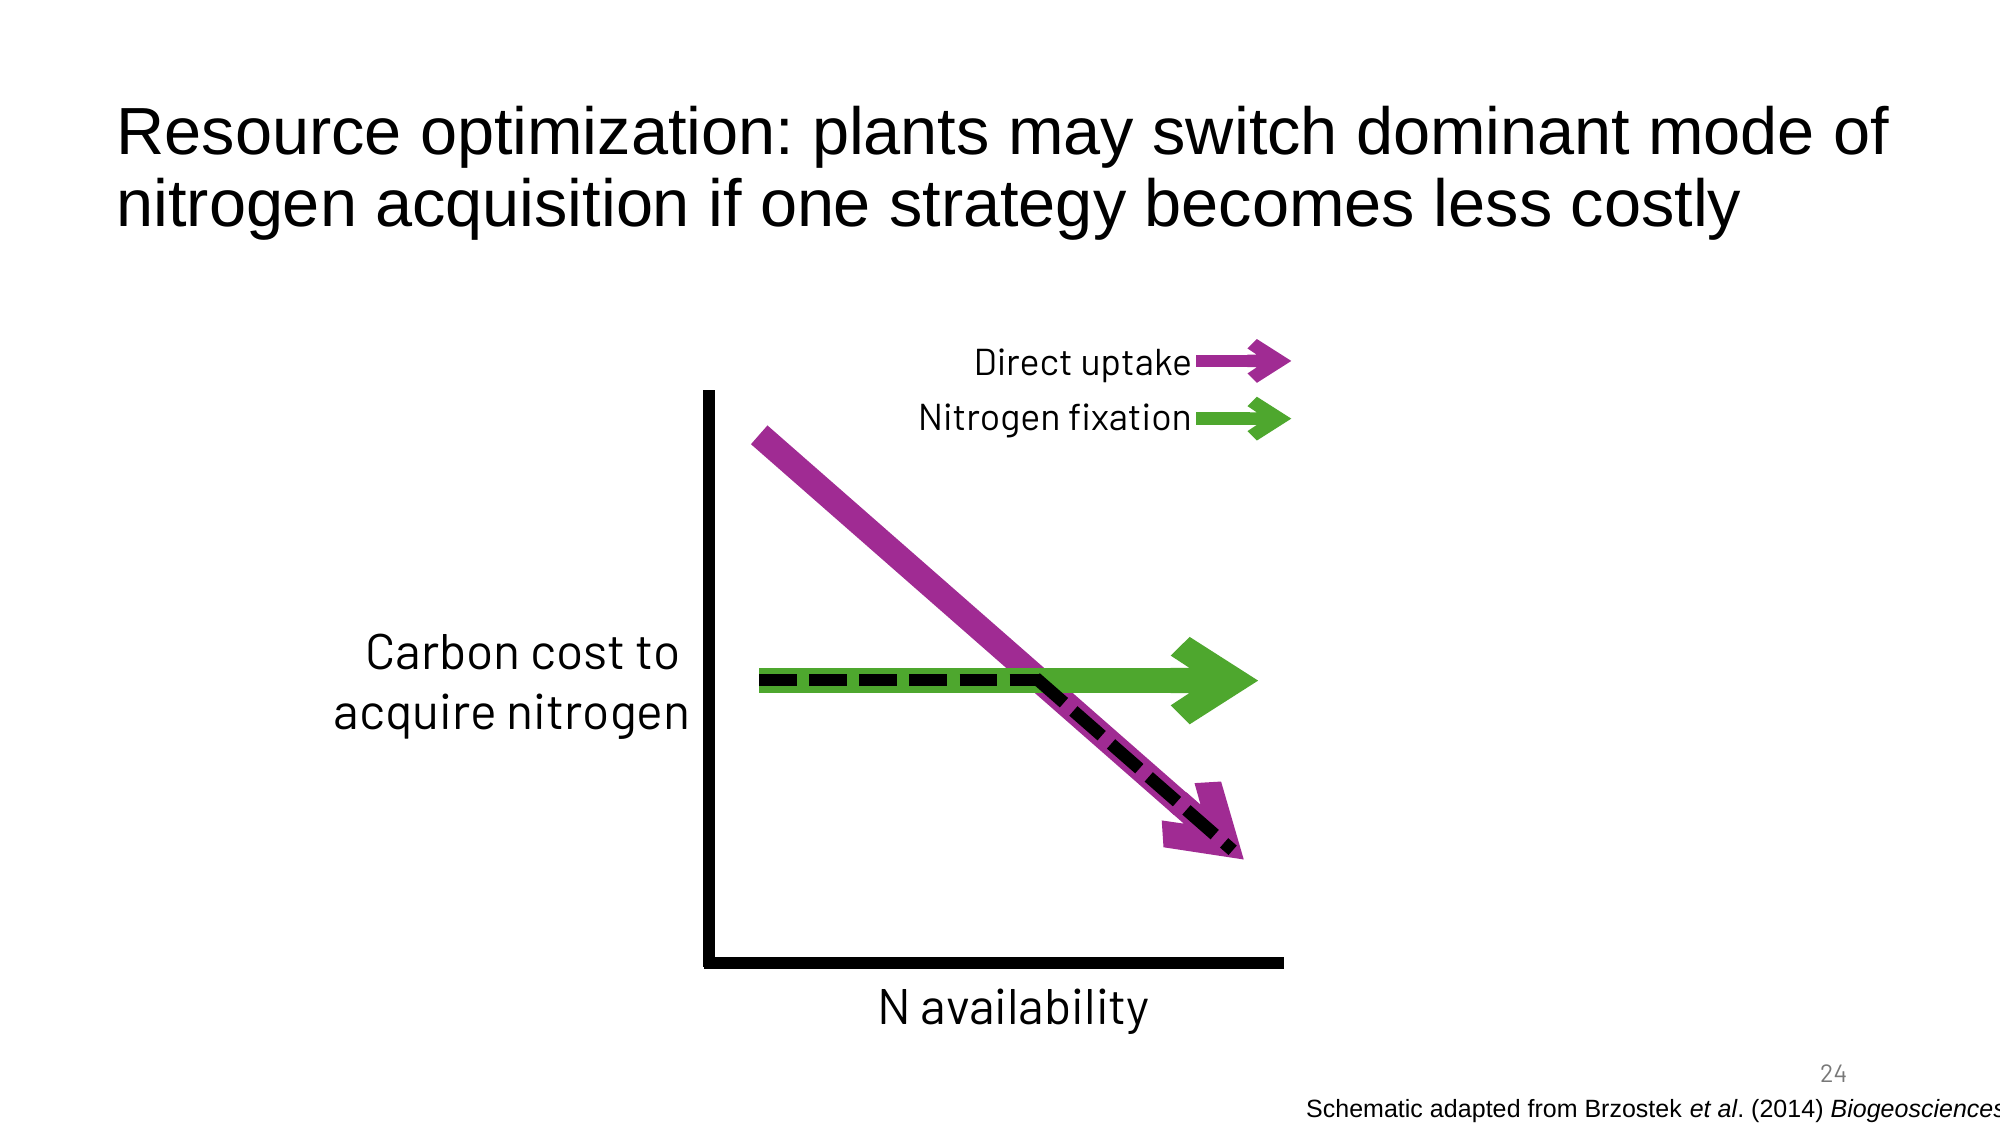

# Resource optimization: plants may switch dominant mode of nitrogen acquisition if one strategy becomes less costly
Direct uptake

Nitrogen fixation
Carbon cost to
acquire nitrogen
N availability
24
Schematic adapted from Brzostek et al. (2014) Biogeosciences